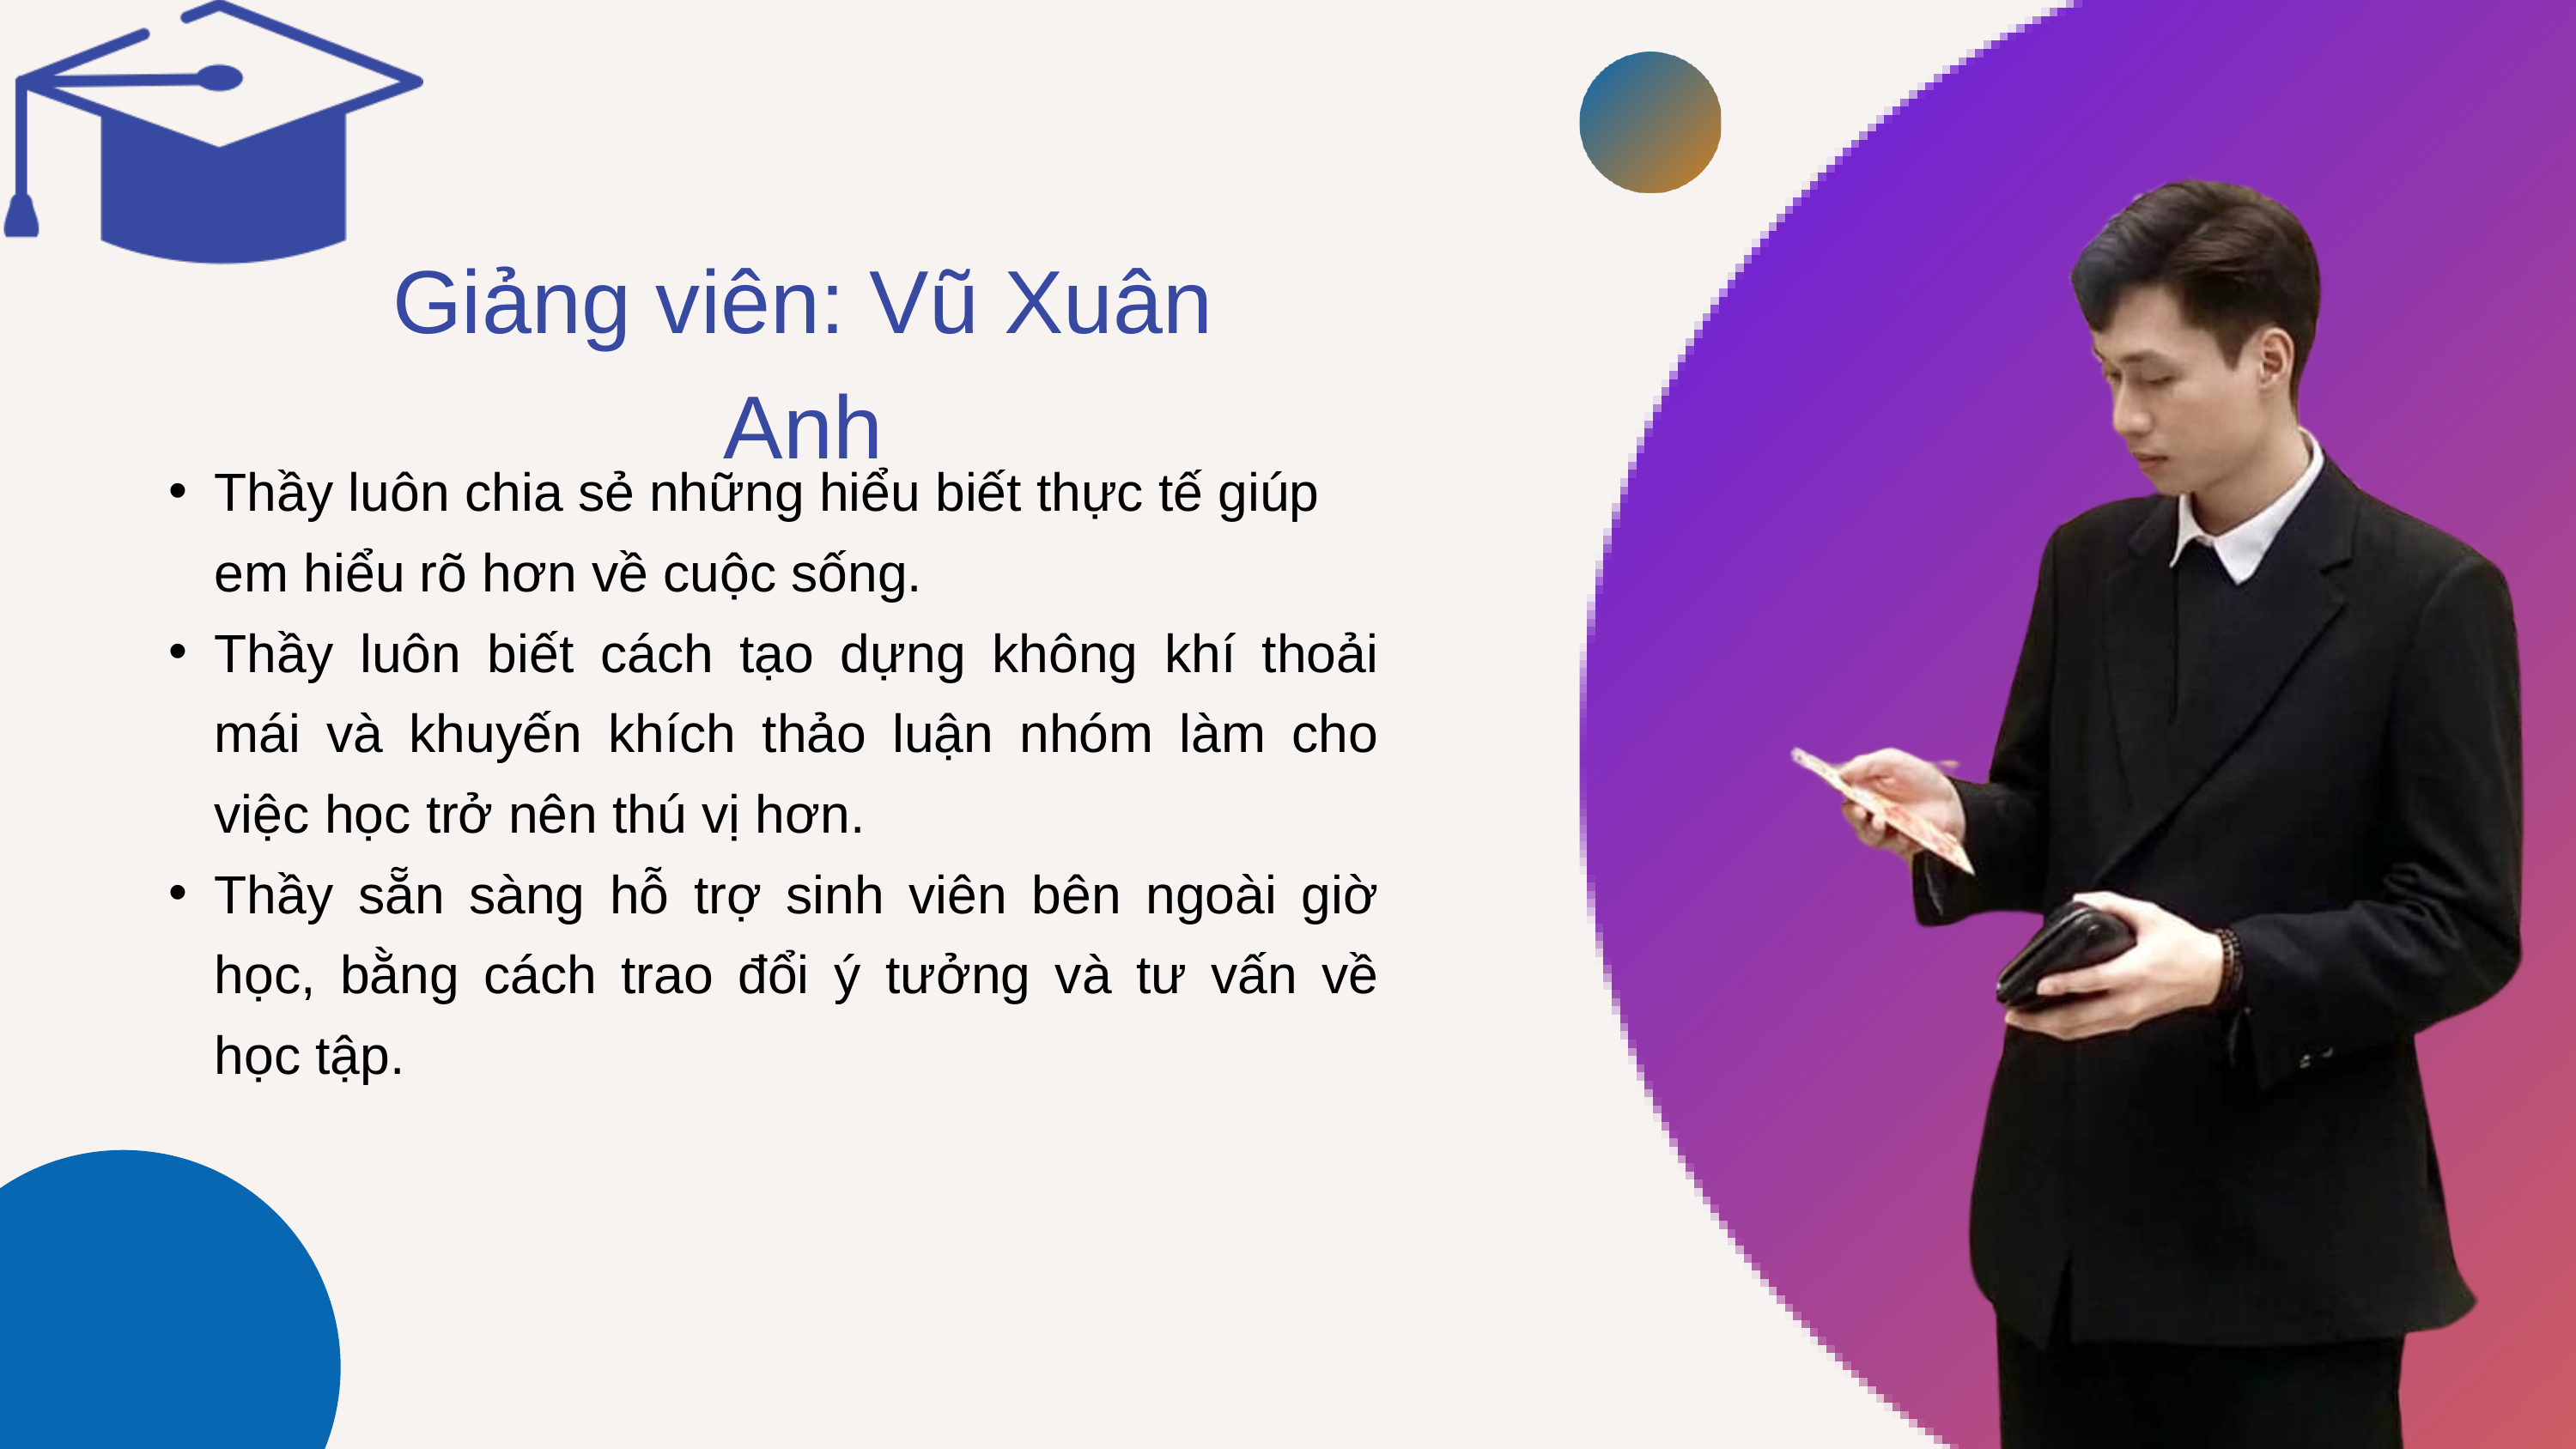

Giảng viên: Vũ Xuân Anh
Thầy luôn chia sẻ những hiểu biết thực tế giúp em hiểu rõ hơn về cuộc sống.
Thầy luôn biết cách tạo dựng không khí thoải mái và khuyến khích thảo luận nhóm làm cho việc học trở nên thú vị hơn.
Thầy sẵn sàng hỗ trợ sinh viên bên ngoài giờ học, bằng cách trao đổi ý tưởng và tư vấn về học tập.